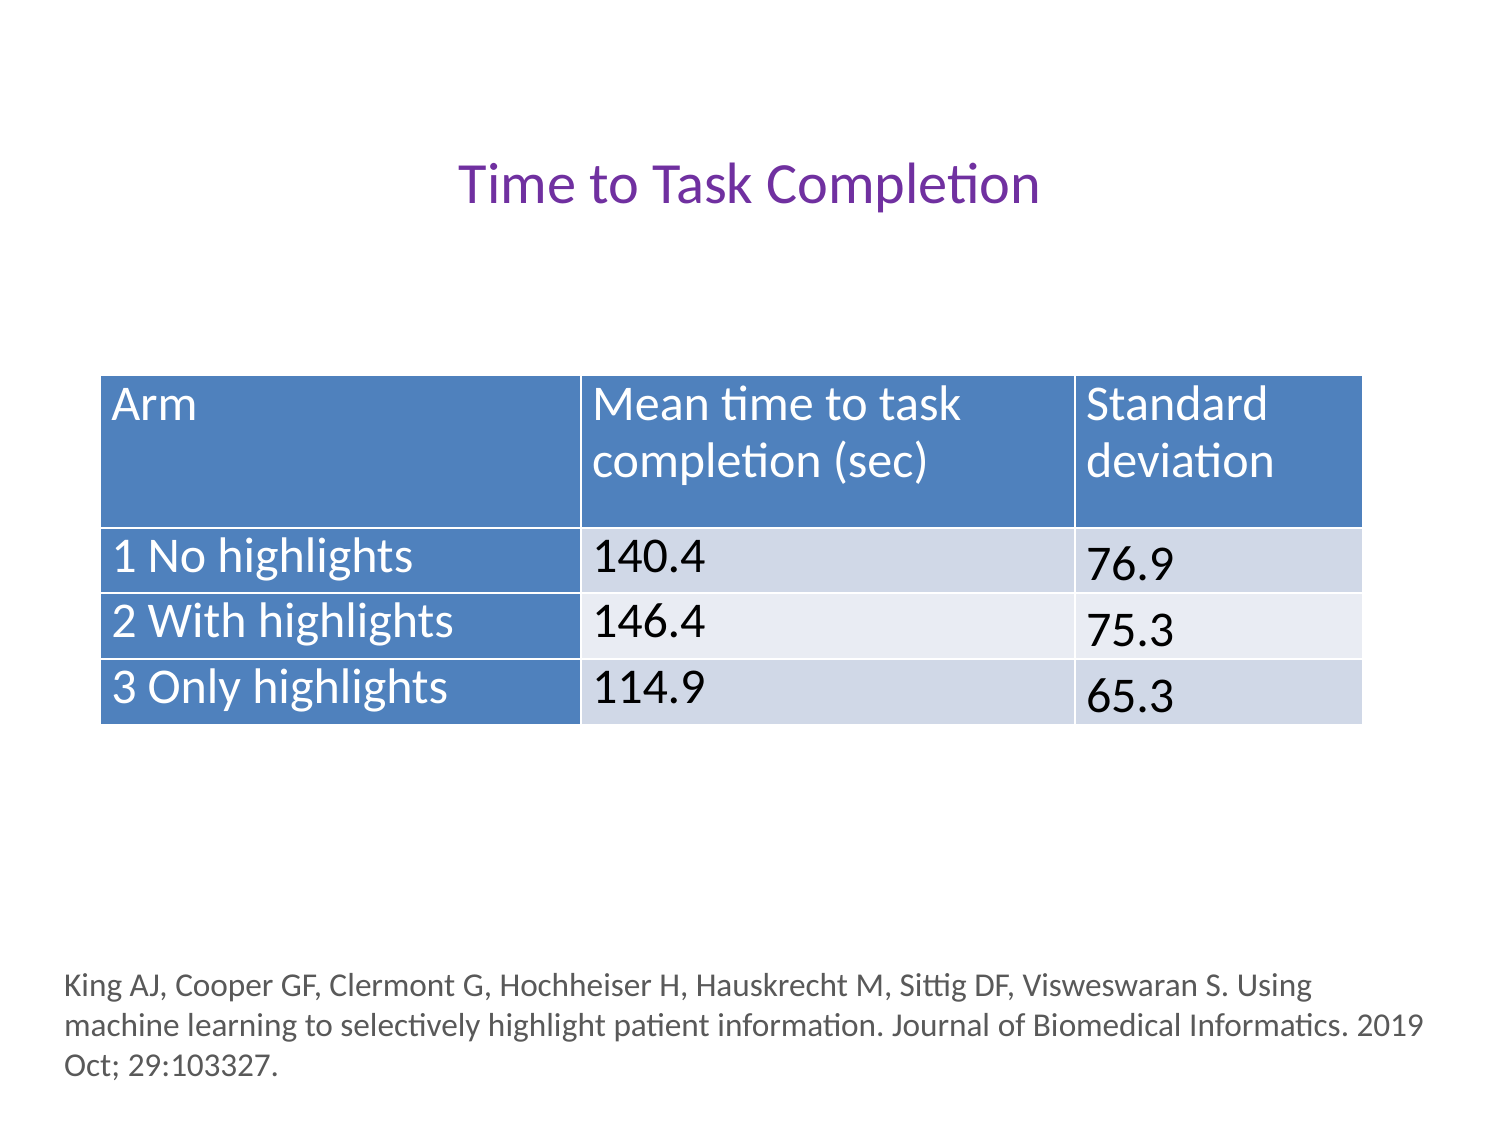

Time to Task Completion
| Arm | Mean time to task completion (sec) | Standard deviation |
| --- | --- | --- |
| 1 No highlights | 140.4 | 76.9 |
| 2 With highlights | 146.4 | 75.3 |
| 3 Only highlights | 114.9 | 65.3 |
King AJ, Cooper GF, Clermont G, Hochheiser H, Hauskrecht M, Sittig DF, Visweswaran S. Using machine learning to selectively highlight patient information. Journal of Biomedical Informatics. 2019 Oct; 29:103327.